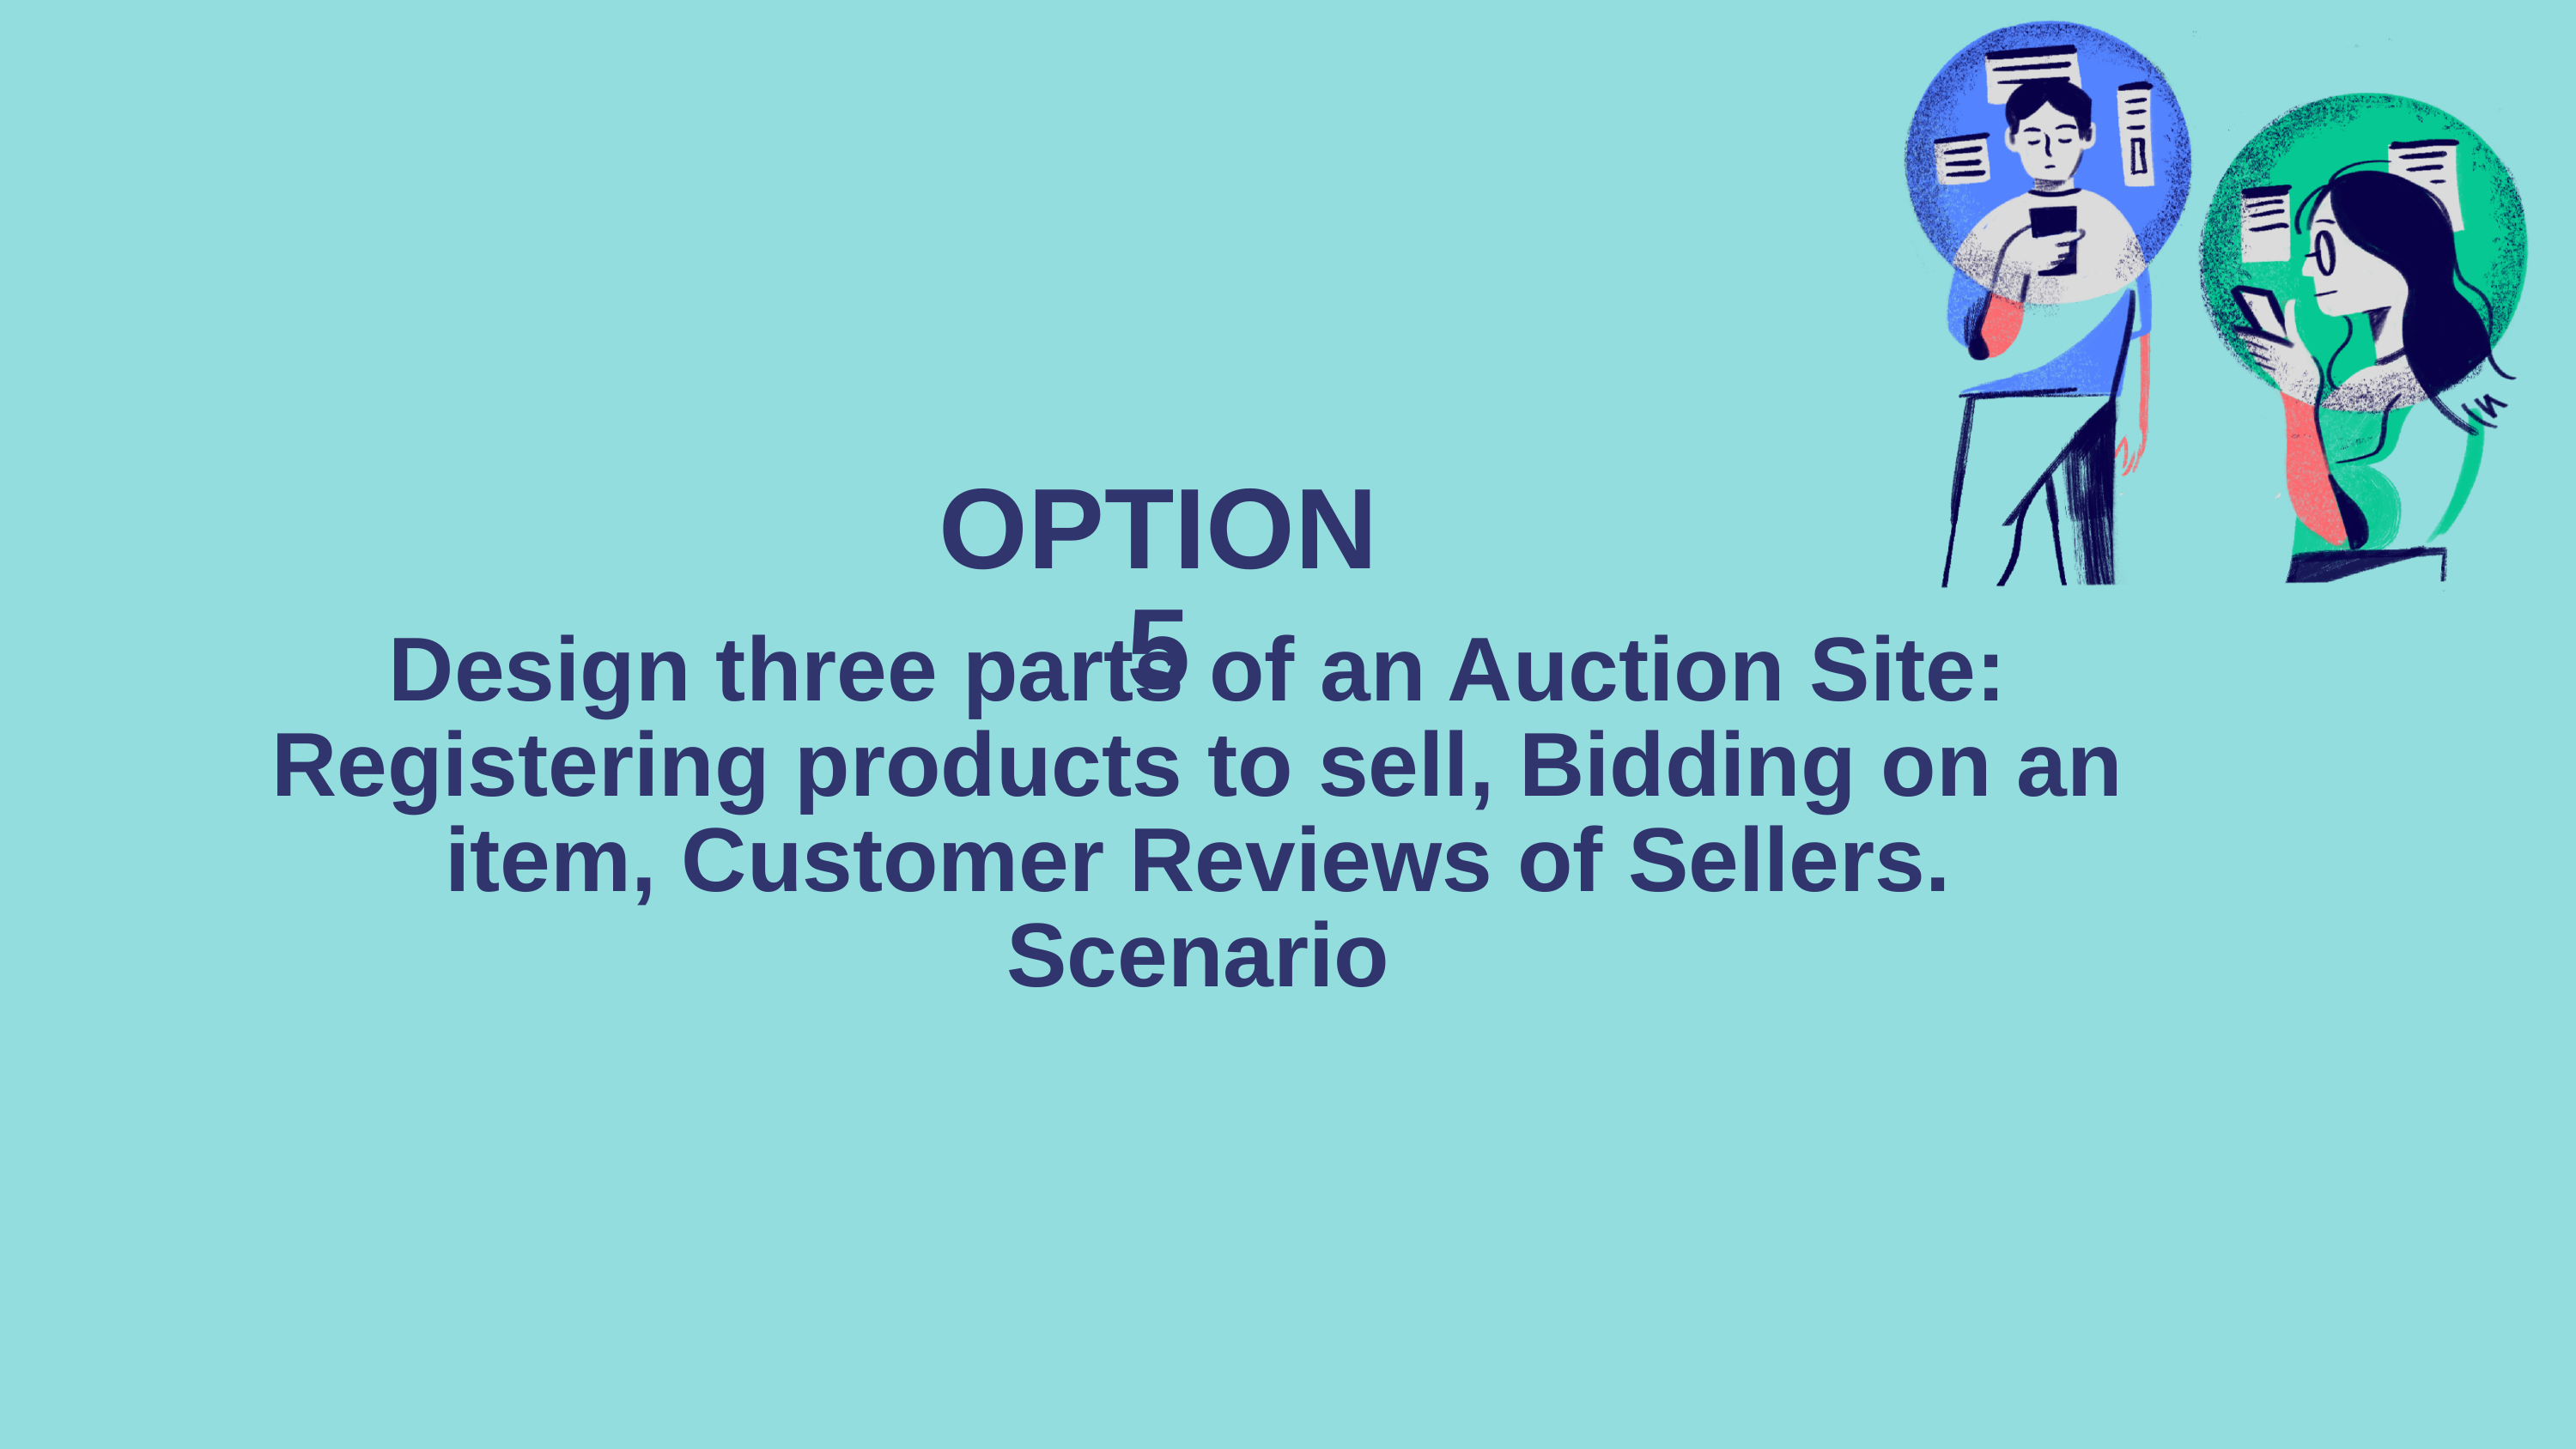

OPTION 5
Design three parts of an Auction Site: Registering products to sell, Bidding on an item, Customer Reviews of Sellers.
Scenario